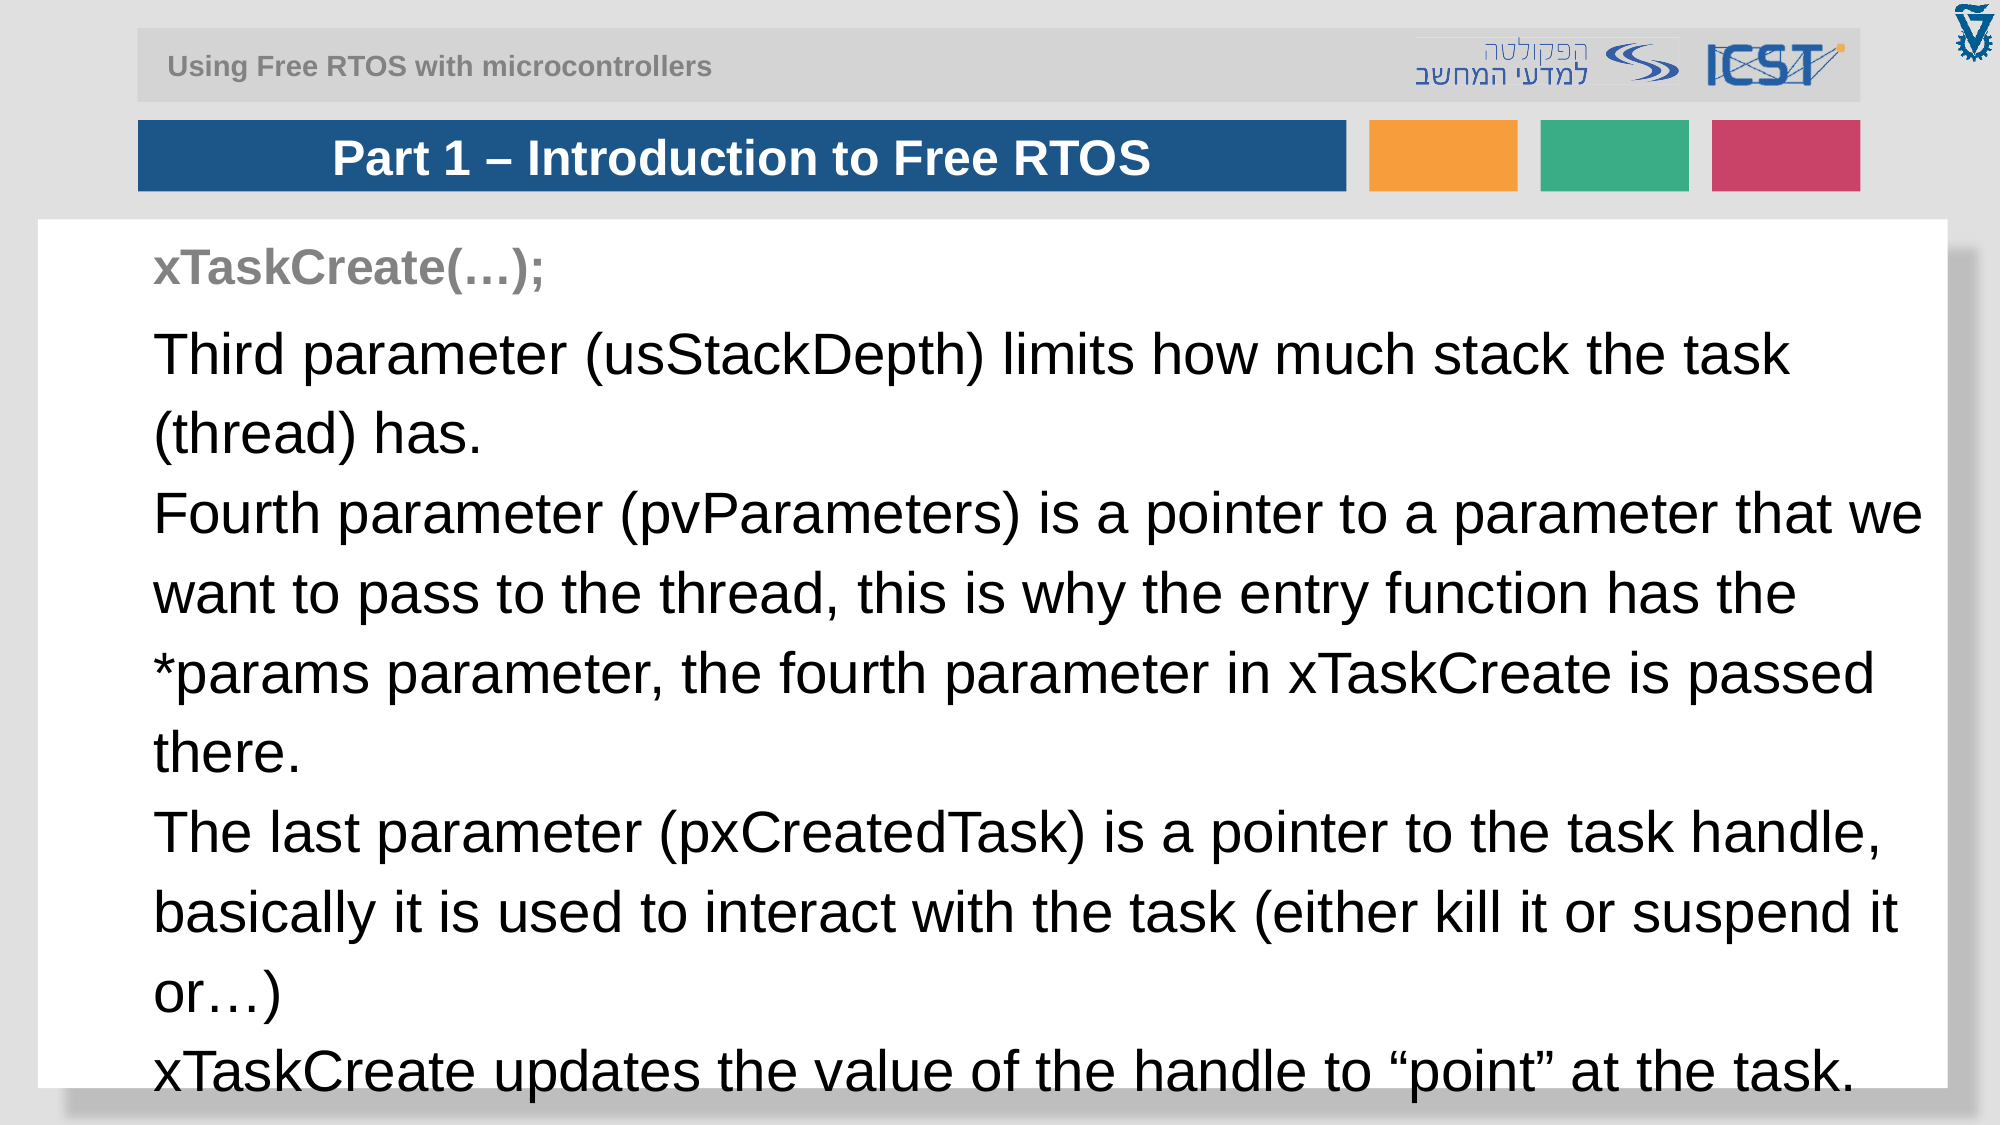

xTaskCreate(…);
Third parameter (usStackDepth) limits how much stack the task (thread) has.
Fourth parameter (pvParameters) is a pointer to a parameter that we want to pass to the thread, this is why the entry function has the *params parameter, the fourth parameter in xTaskCreate is passed there.
The last parameter (pxCreatedTask) is a pointer to the task handle, basically it is used to interact with the task (either kill it or suspend it or…)
xTaskCreate updates the value of the handle to “point” at the task.